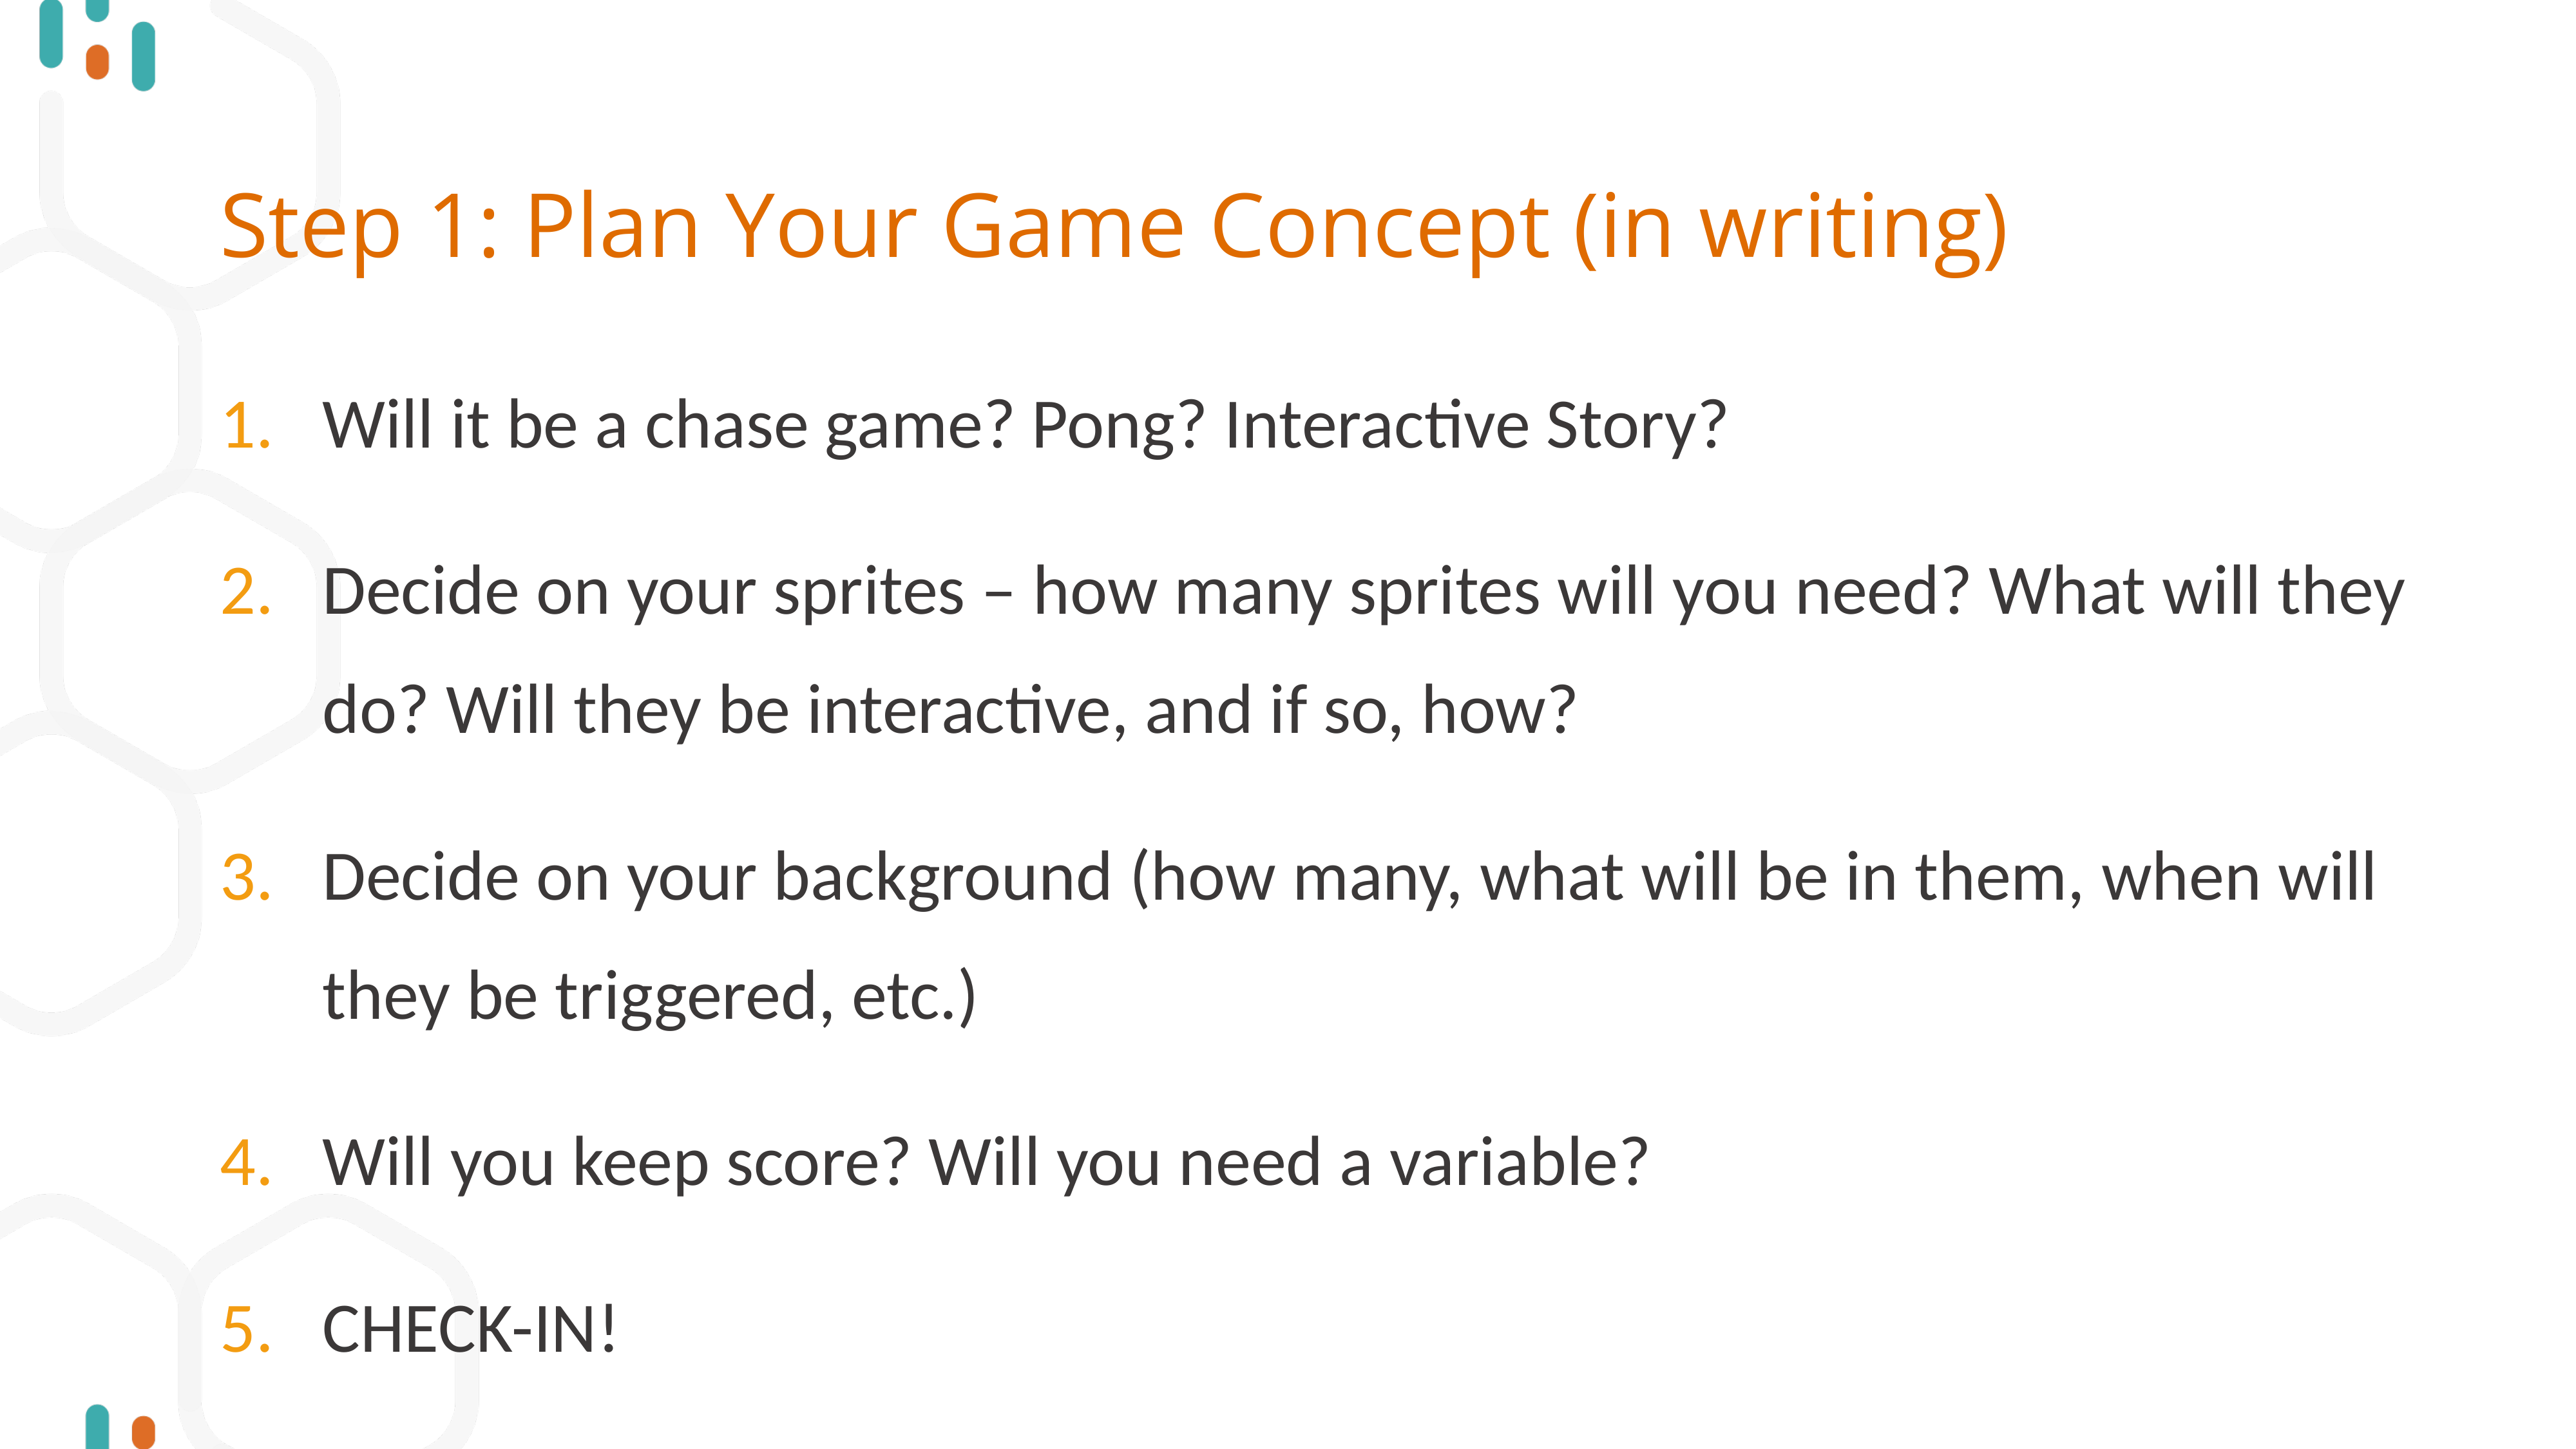

# Step 1: Plan Your Game Concept (in writing)
Will it be a chase game? Pong? Interactive Story?
Decide on your sprites – how many sprites will you need? What will they do? Will they be interactive, and if so, how?
Decide on your background (how many, what will be in them, when will they be triggered, etc.)
Will you keep score? Will you need a variable?
CHECK-IN!